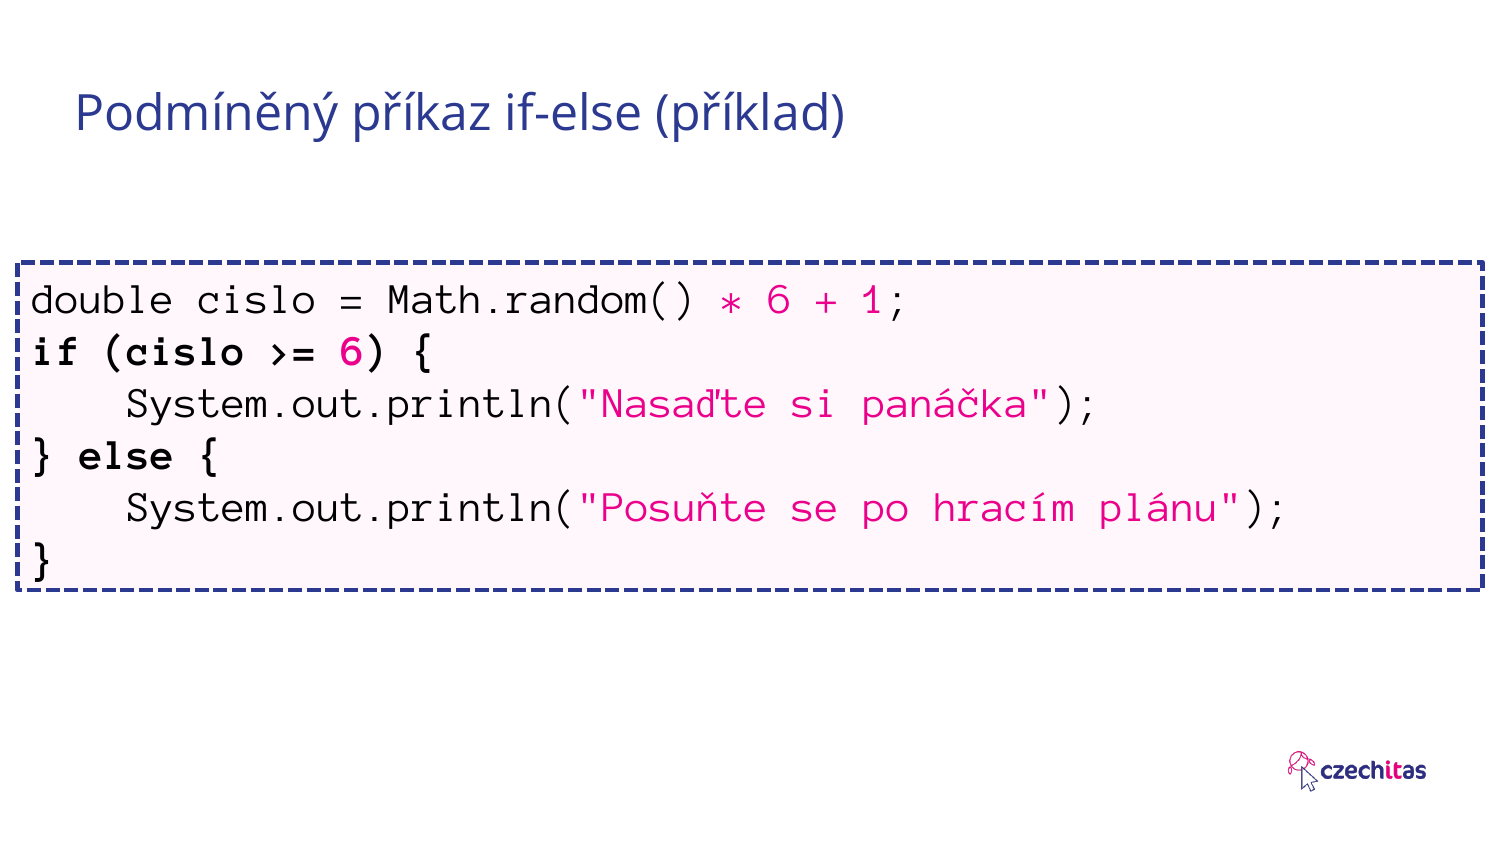

# Podmíněný příkaz if-else (příklad)
double cislo = Math.random() * 6 + 1;
if (cislo >= 6) {
    System.out.println("Nasaďte si panáčka");
} else {
    System.out.println("Posuňte se po hracím plánu");
}